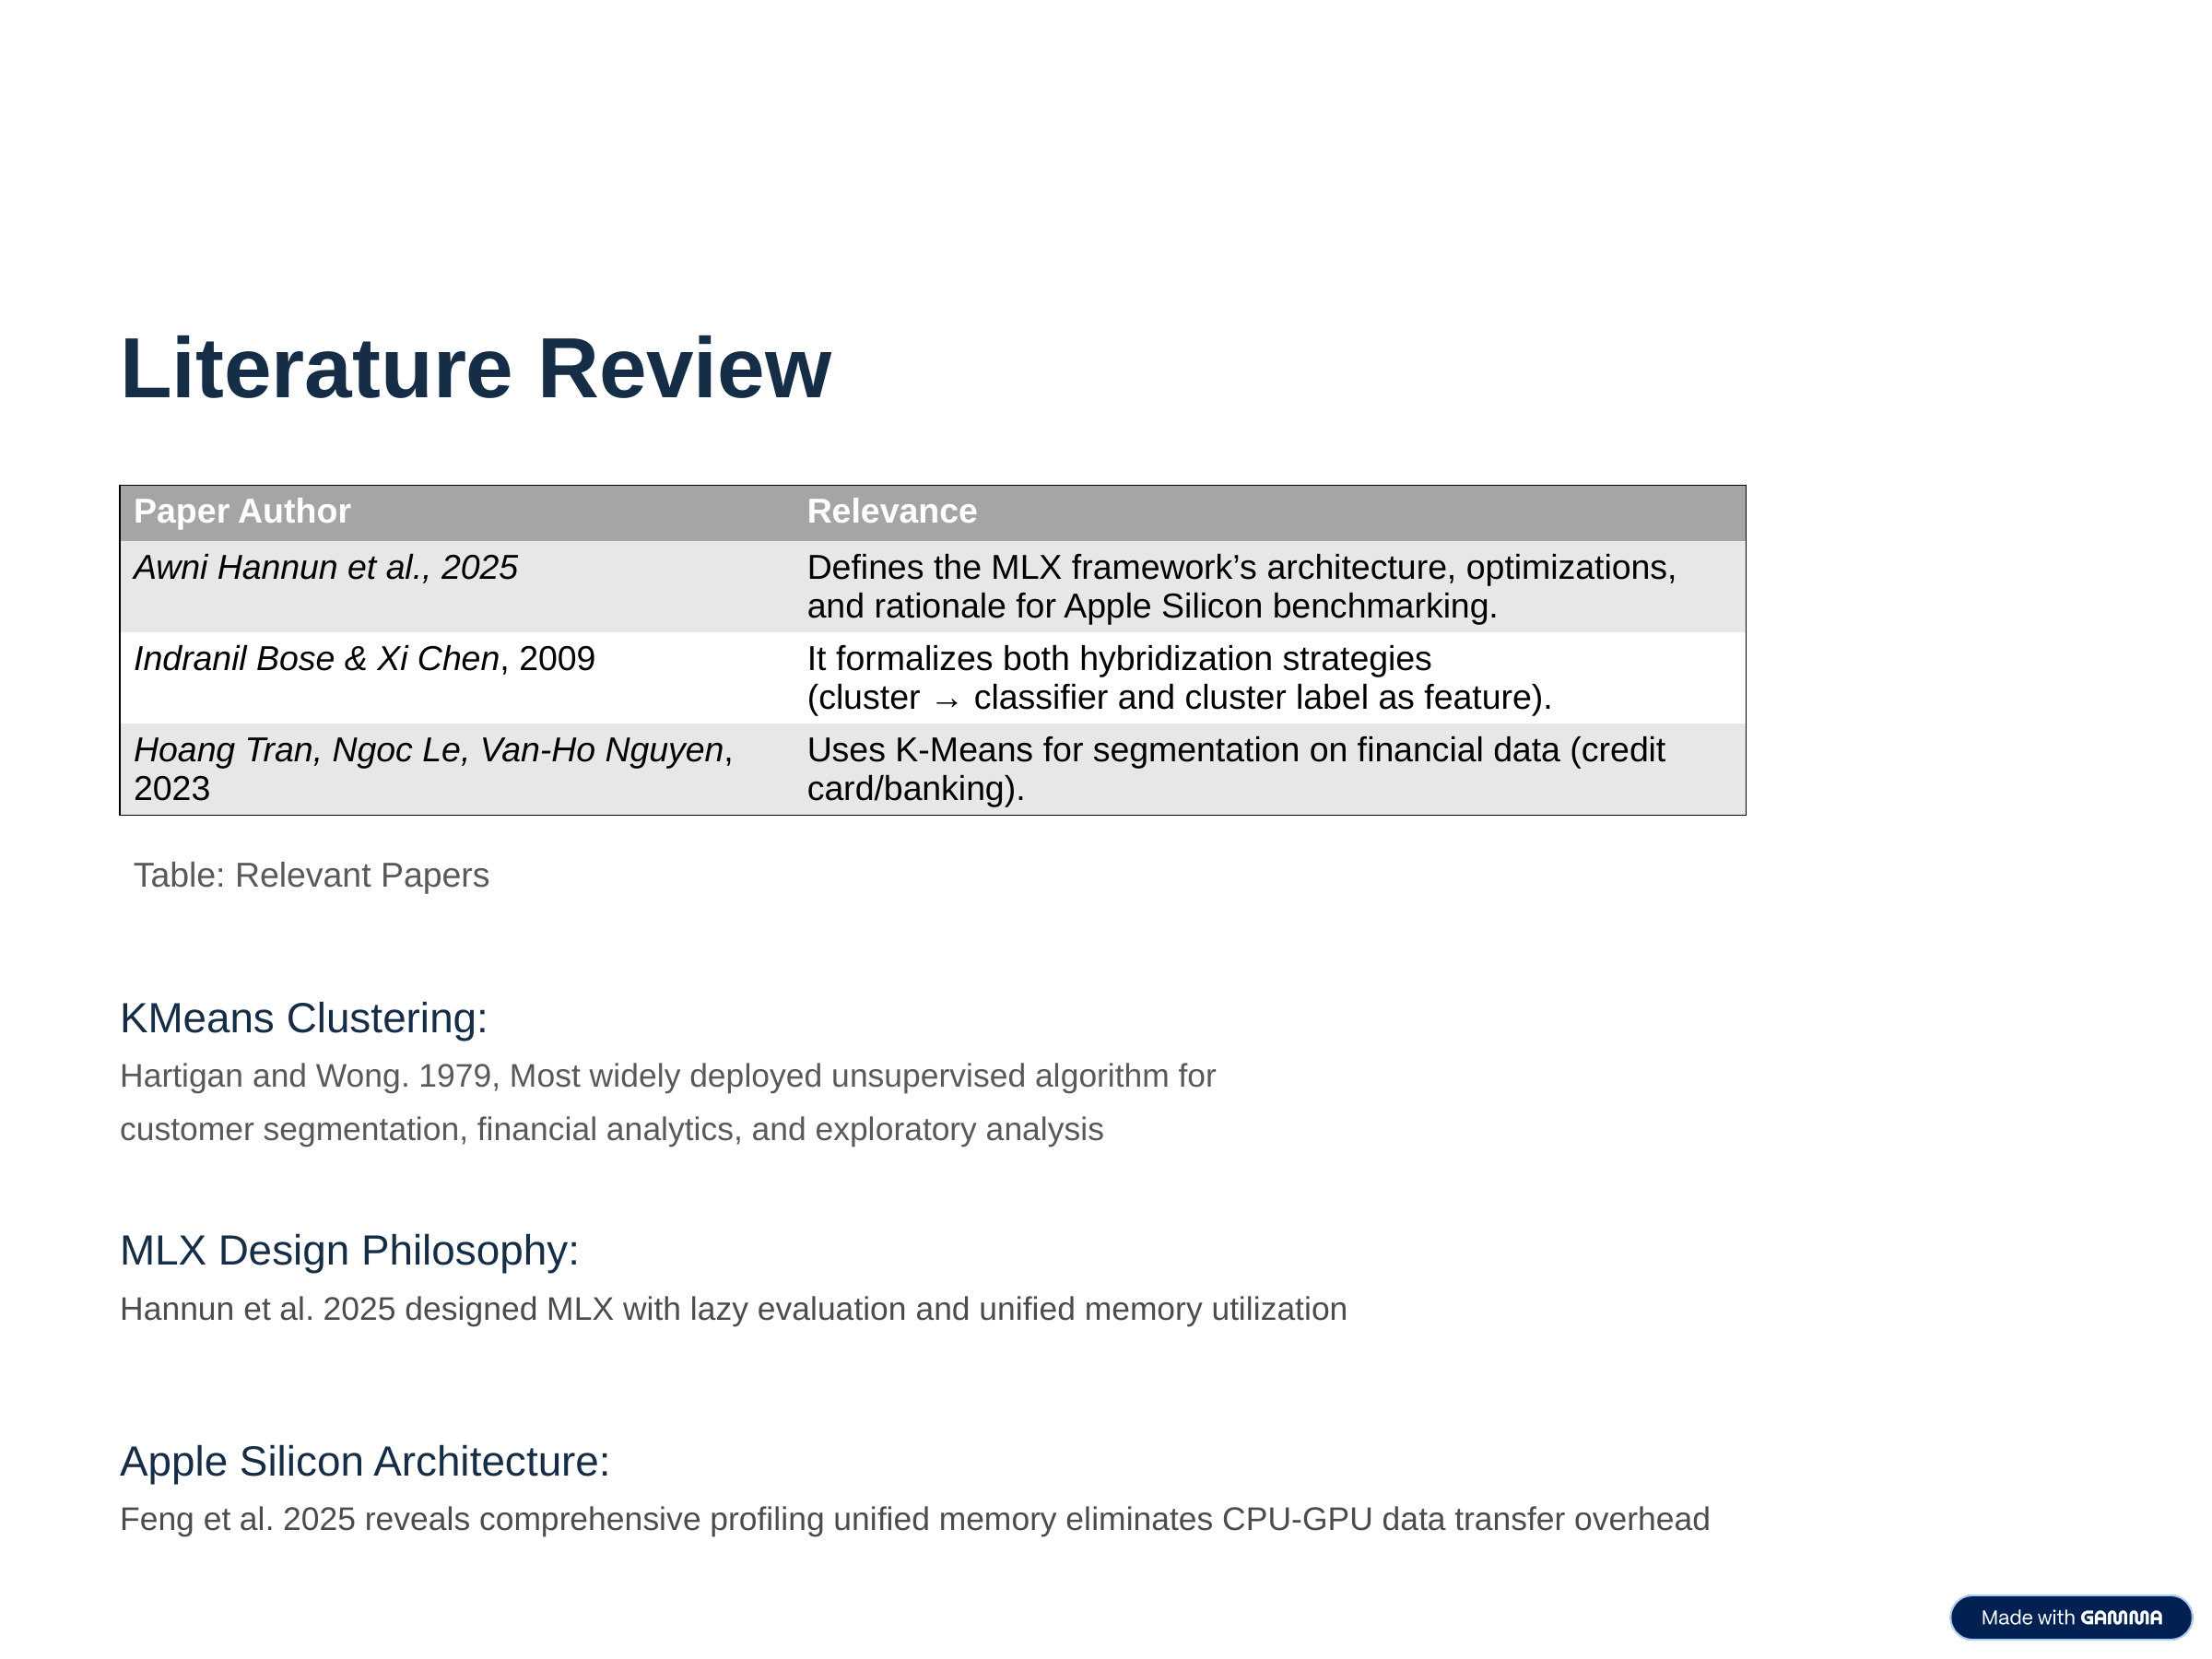

Literature Review
| Paper Author | Relevance |
| --- | --- |
| Awni Hannun et al., 2025 | Defines the MLX framework’s architecture, optimizations, and rationale for Apple Silicon benchmarking. |
| Indranil Bose & Xi Chen, 2009 | It formalizes both hybridization strategies (cluster → classifier and cluster label as feature). |
| Hoang Tran, Ngoc Le, Van-Ho Nguyen, 2023 | Uses K-Means for segmentation on financial data (credit card/banking). |
Table: Relevant Papers
KMeans Clustering:
Hartigan and Wong. 1979, Most widely deployed unsupervised algorithm for
customer segmentation, financial analytics, and exploratory analysis
MLX Design Philosophy:
Hannun et al. 2025 designed MLX with lazy evaluation and unified memory utilization
Apple Silicon Architecture:
Feng et al. 2025 reveals comprehensive profiling unified memory eliminates CPU-GPU data transfer overhead